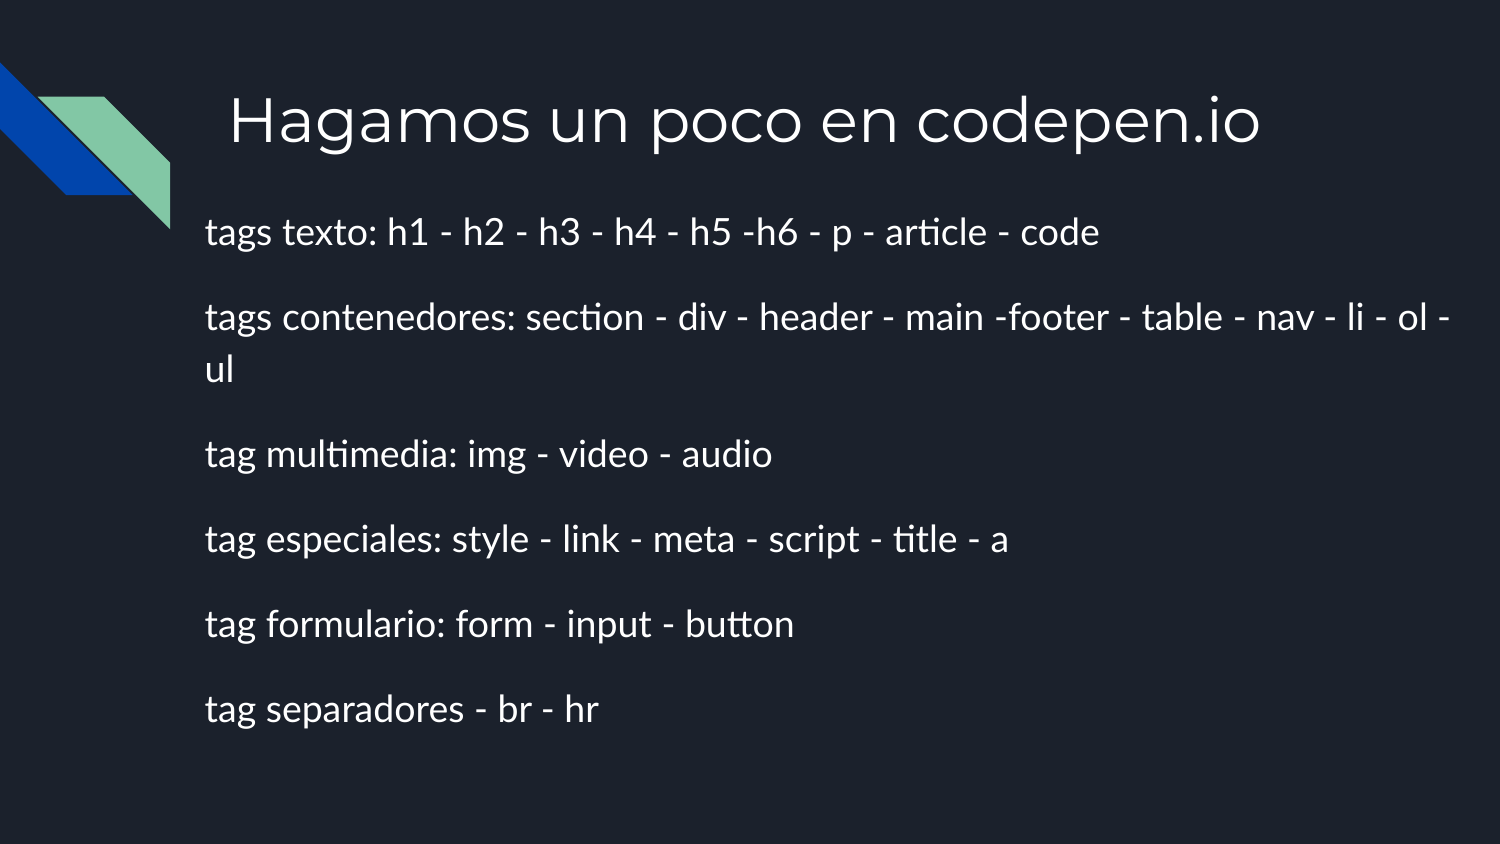

# Hagamos un poco en codepen.io
tags texto: h1 - h2 - h3 - h4 - h5 -h6 - p - article - code
tags contenedores: section - div - header - main -footer - table - nav - li - ol - ul
tag multimedia: img - video - audio
tag especiales: style - link - meta - script - title - a
tag formulario: form - input - button
tag separadores - br - hr